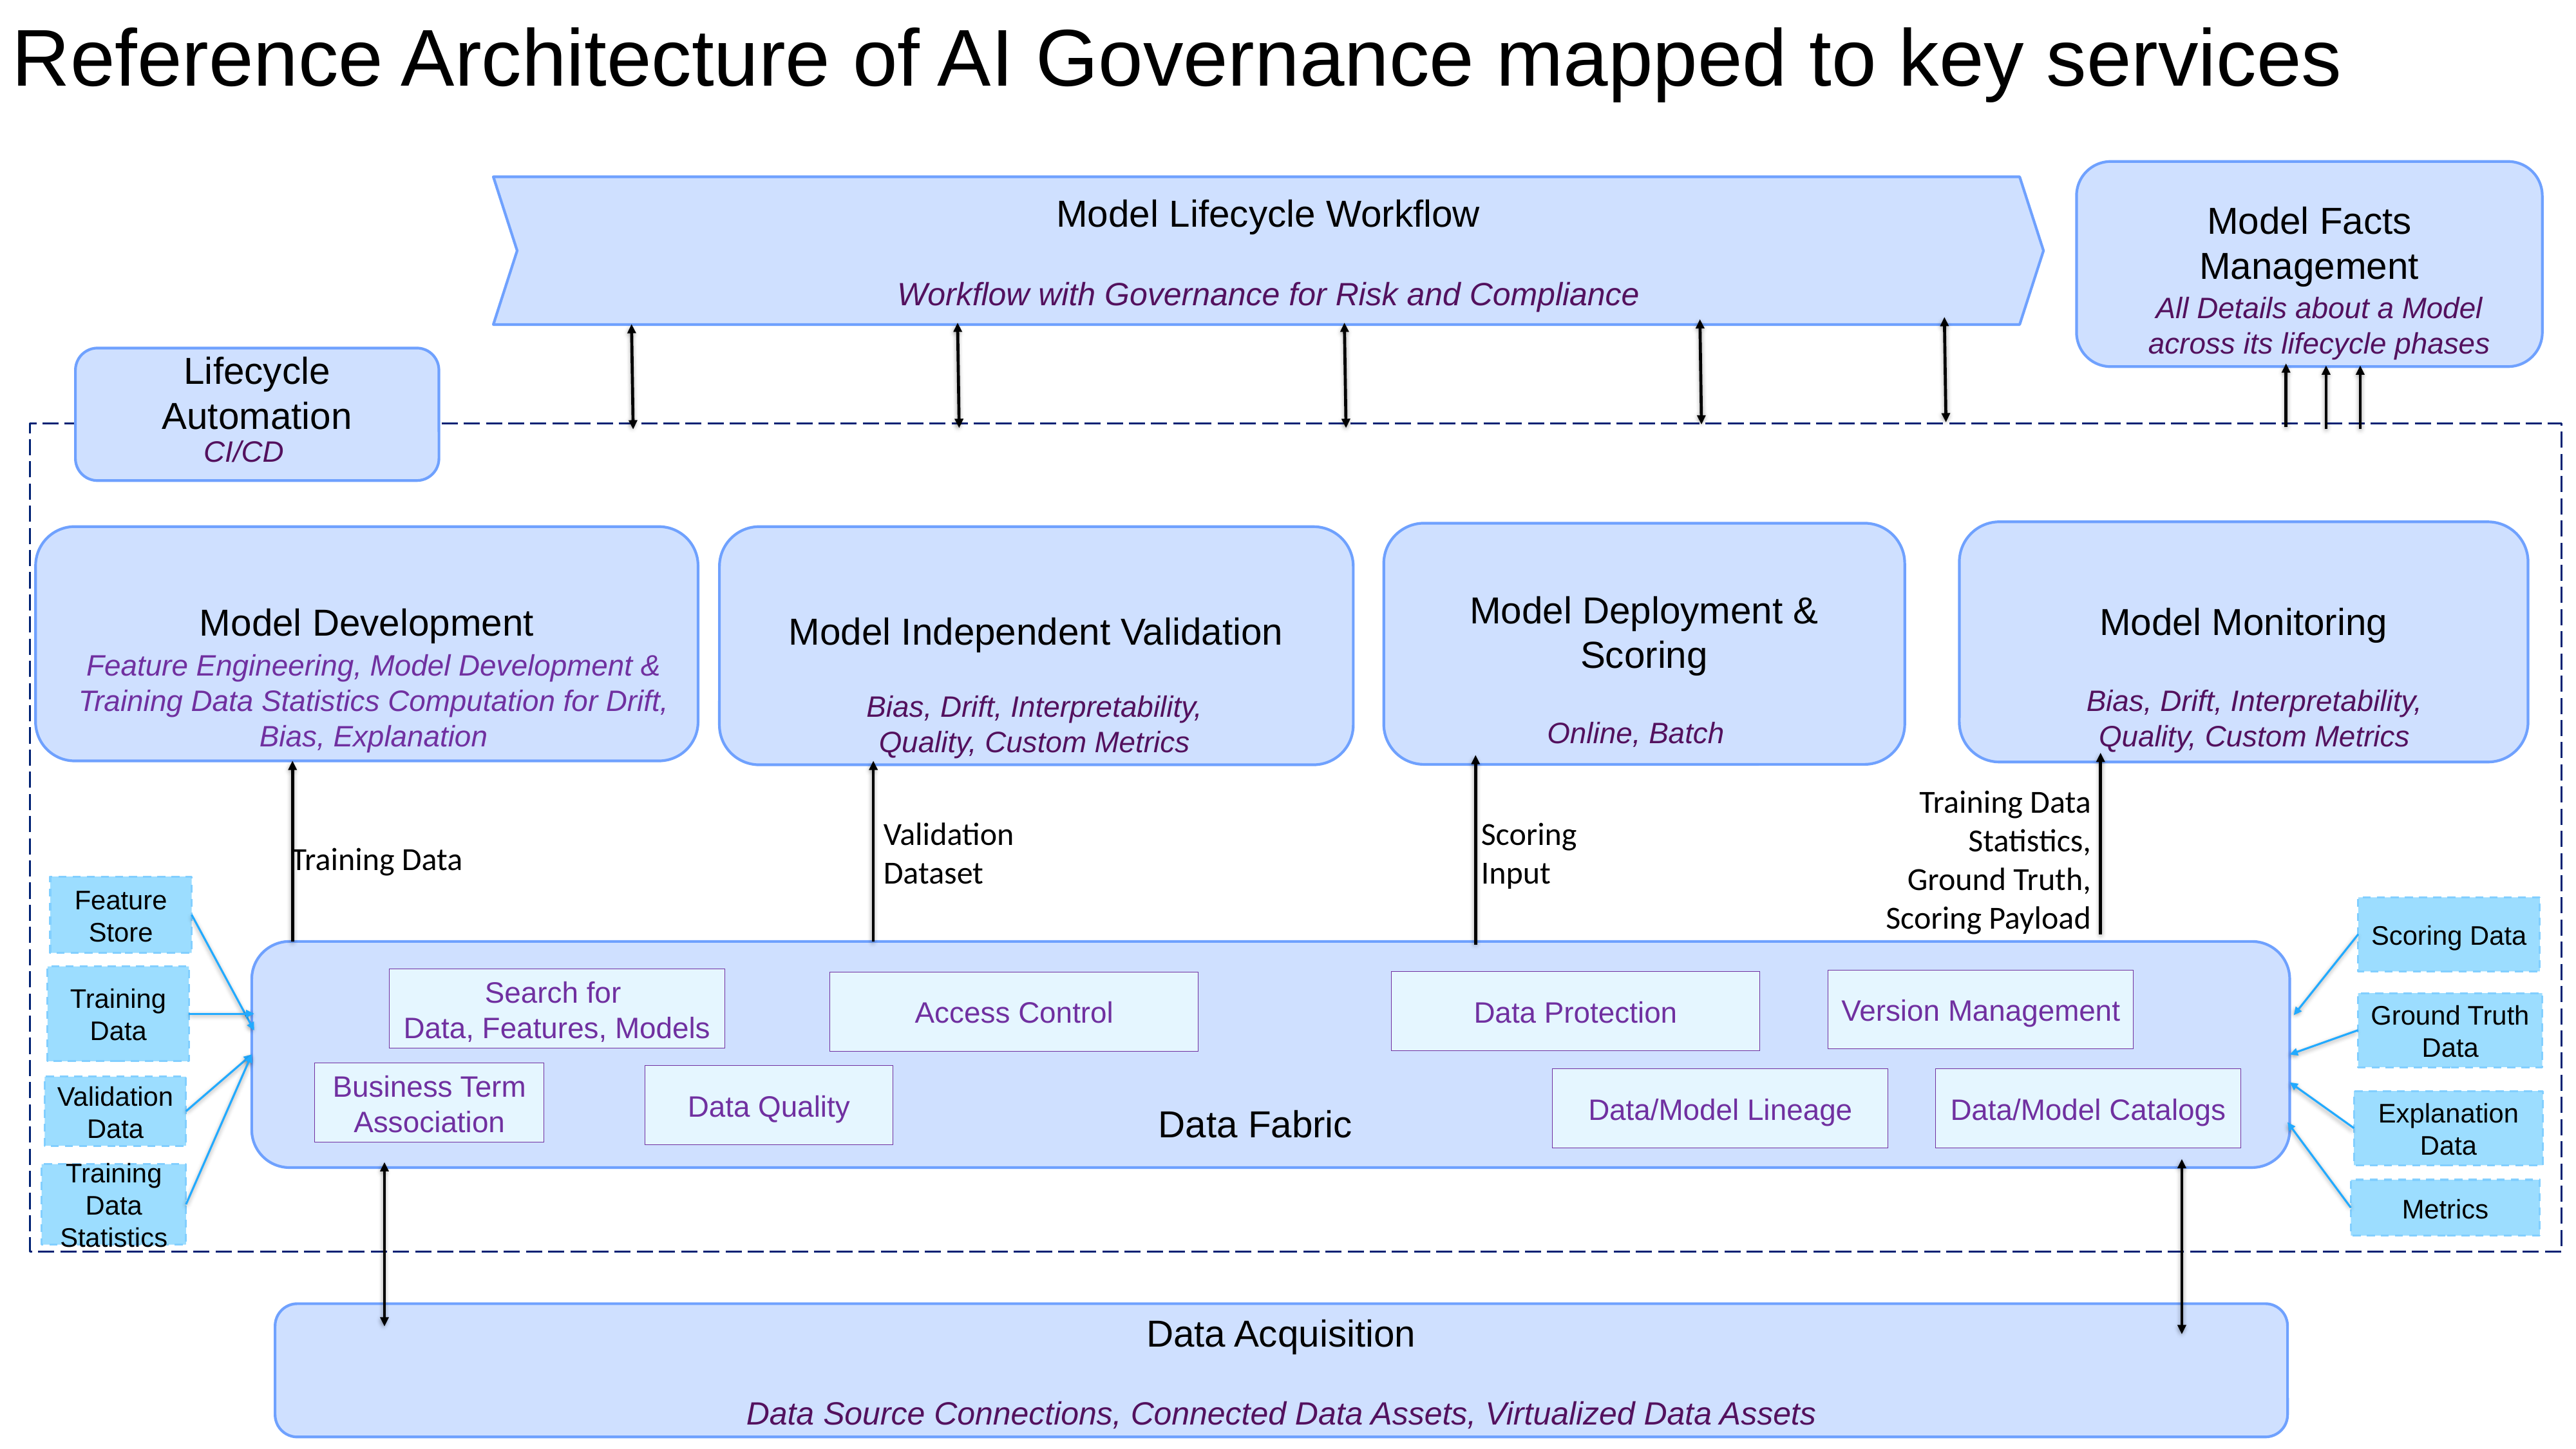

Reference Architecture of AI Governance mapped to key services
Model Facts Management

Model Lifecycle Workflow

Workflow with Governance for Risk and Compliance

All Details about a Model across its lifecycle phases
Lifecycle Automation

CI/CD

Model Monitoring

Model Deployment & Scoring

Model Development

Model Independent Validation

Bias, Drift, Interpretability, Quality, Custom Metrics

Bias, Drift, Interpretability, Quality, Custom Metrics

Online, Batch
Feature Engineering, Model Development & Training Data Statistics Computation for Drift, Bias, Explanation
Scoring Input
Validation Dataset
Training Data Statistics,
Ground Truth, Scoring Payload
Training Data
Feature Store
Scoring Data

Training Data
Search for
Data, Features, Models
Version Management
Data Protection
Access Control
Ground Truth Data
Business Term Association
Data Quality
Data/Model Lineage
Data/Model Catalogs
Validation Data
Data Fabric
Explanation Data
Training Data Statistics
Metrics
Data Acquisition

Data Source Connections, Connected Data Assets, Virtualized Data Assets